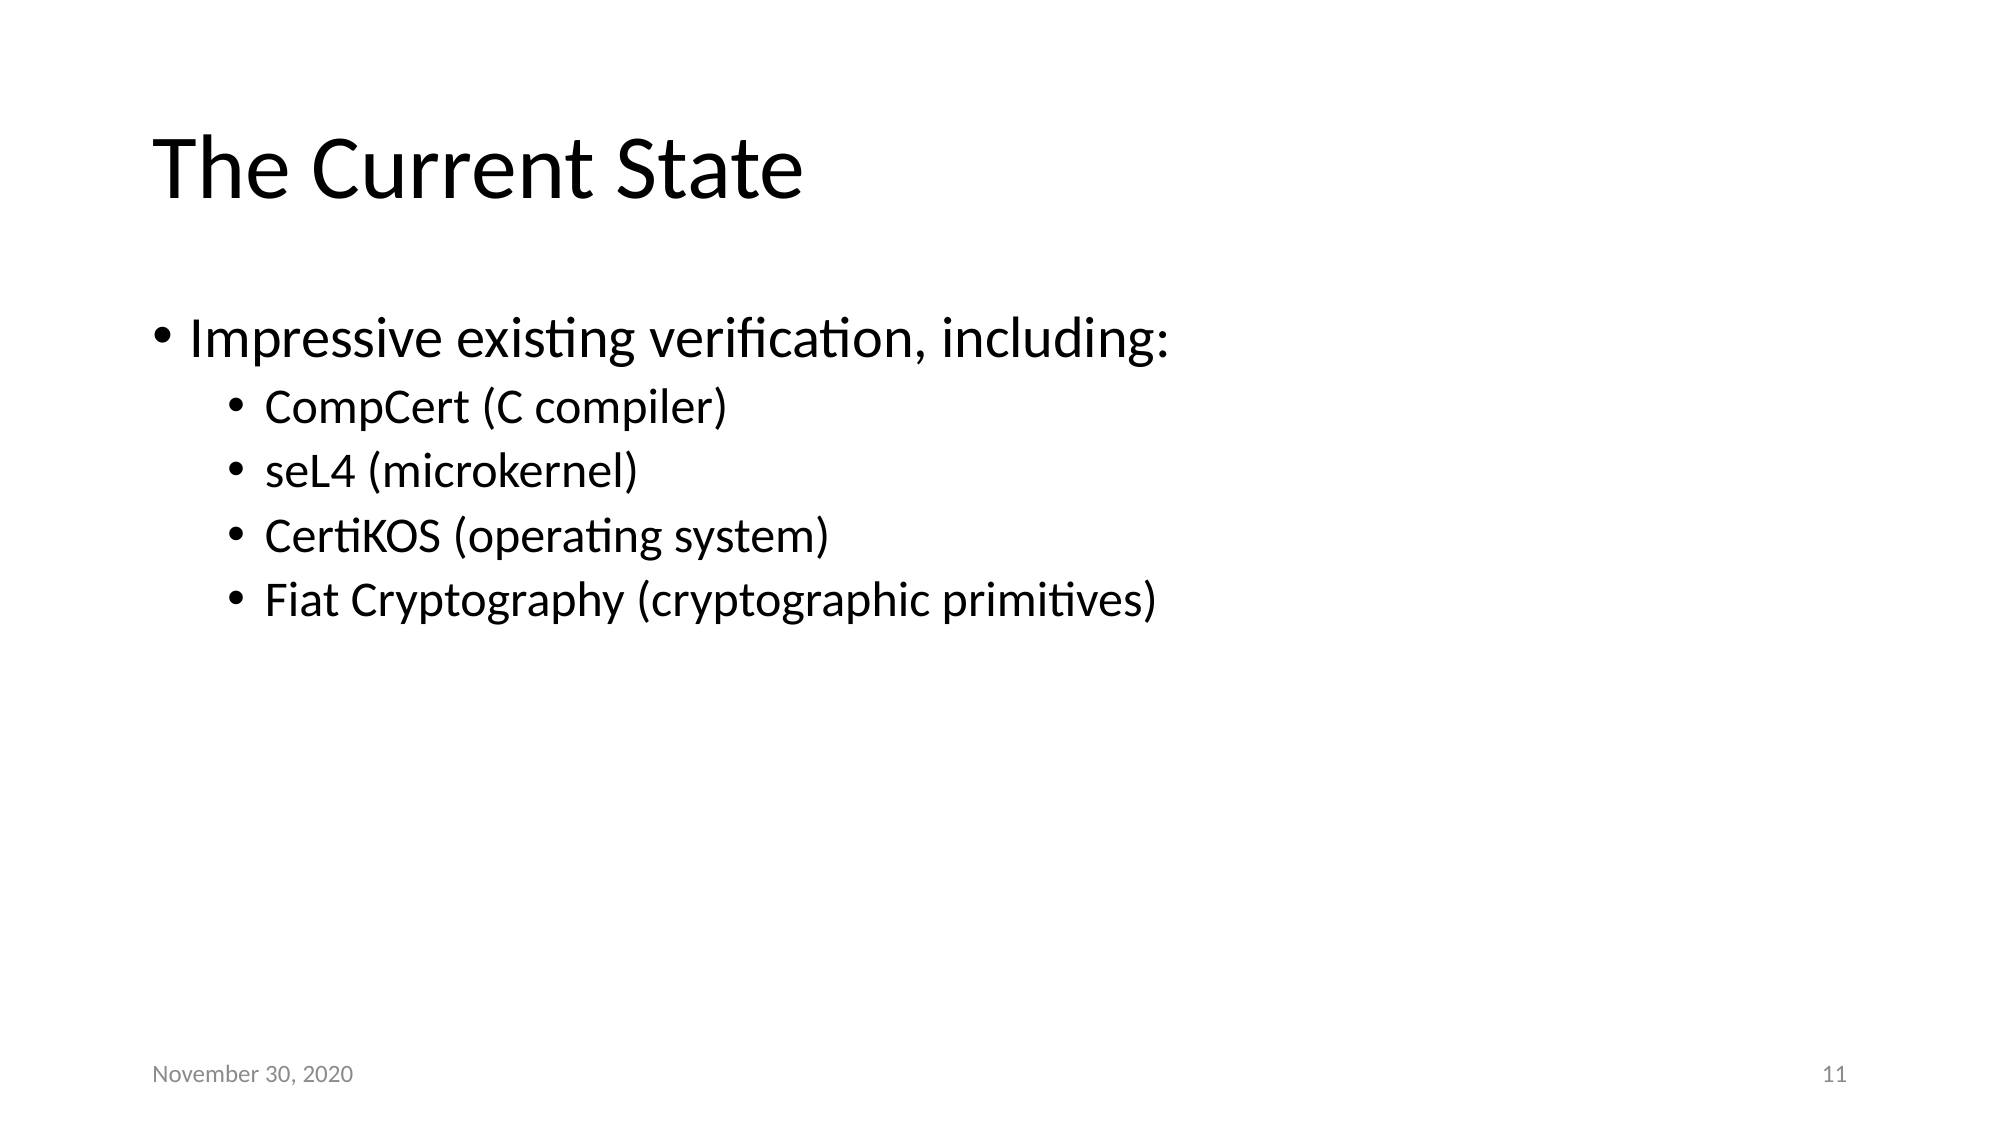

# The Current State
Impressive existing verification, including:
CompCert (C compiler)
seL4 (microkernel)
CertiKOS (operating system)
Fiat Cryptography (cryptographic primitives)

November 30, 2020
11